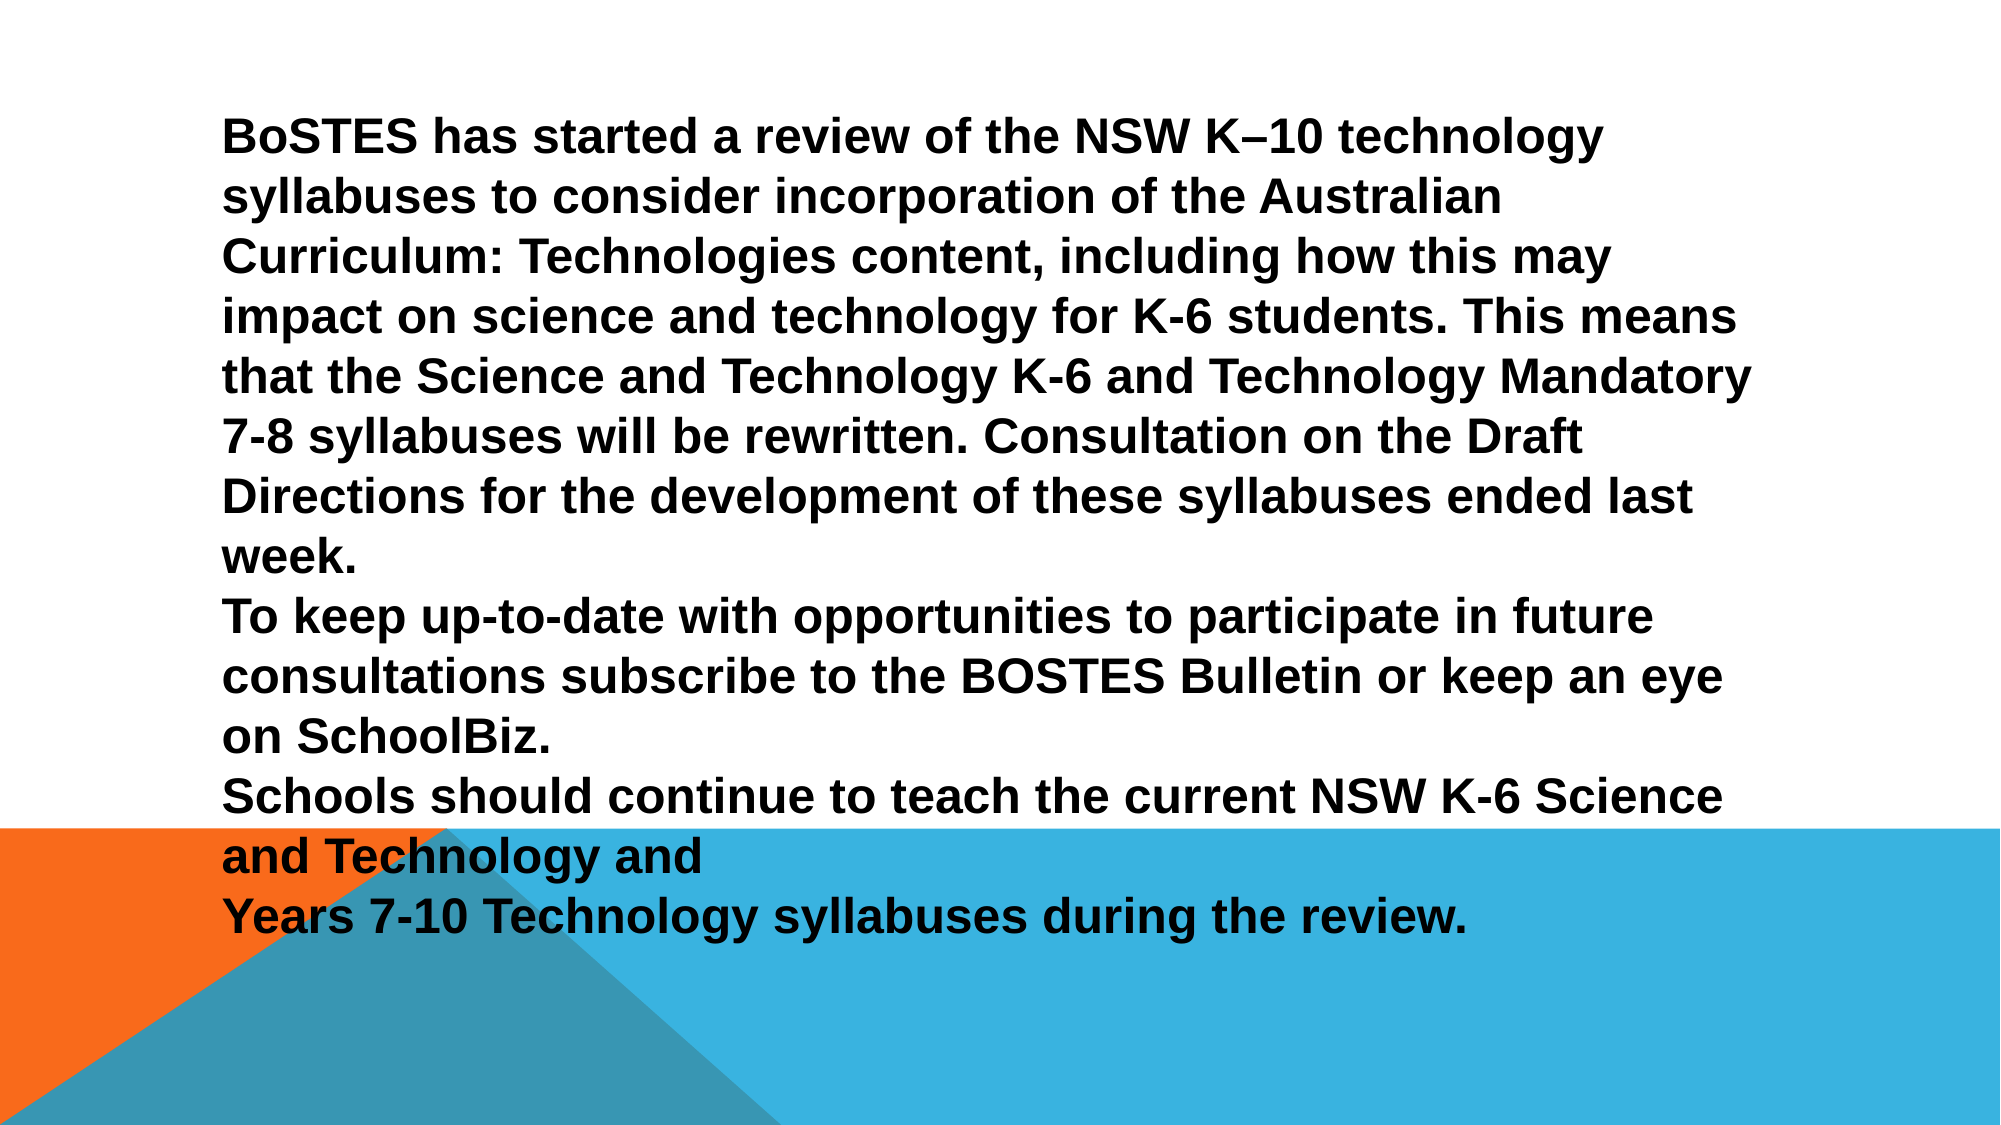

BoSTES has started a review of the NSW K–10 technology syllabuses to consider incorporation of the Australian Curriculum: Technologies content, including how this may
impact on science and technology for K-6 students. This means that the Science and Technology K-6 and Technology Mandatory 7-8 syllabuses will be rewritten. Consultation on the Draft Directions for the development of these syllabuses ended last week.
To keep up-to-date with opportunities to participate in future consultations subscribe to the BOSTES Bulletin or keep an eye on SchoolBiz.
Schools should continue to teach the current NSW K-6 Science and Technology and
Years 7-10 Technology syllabuses during the review.